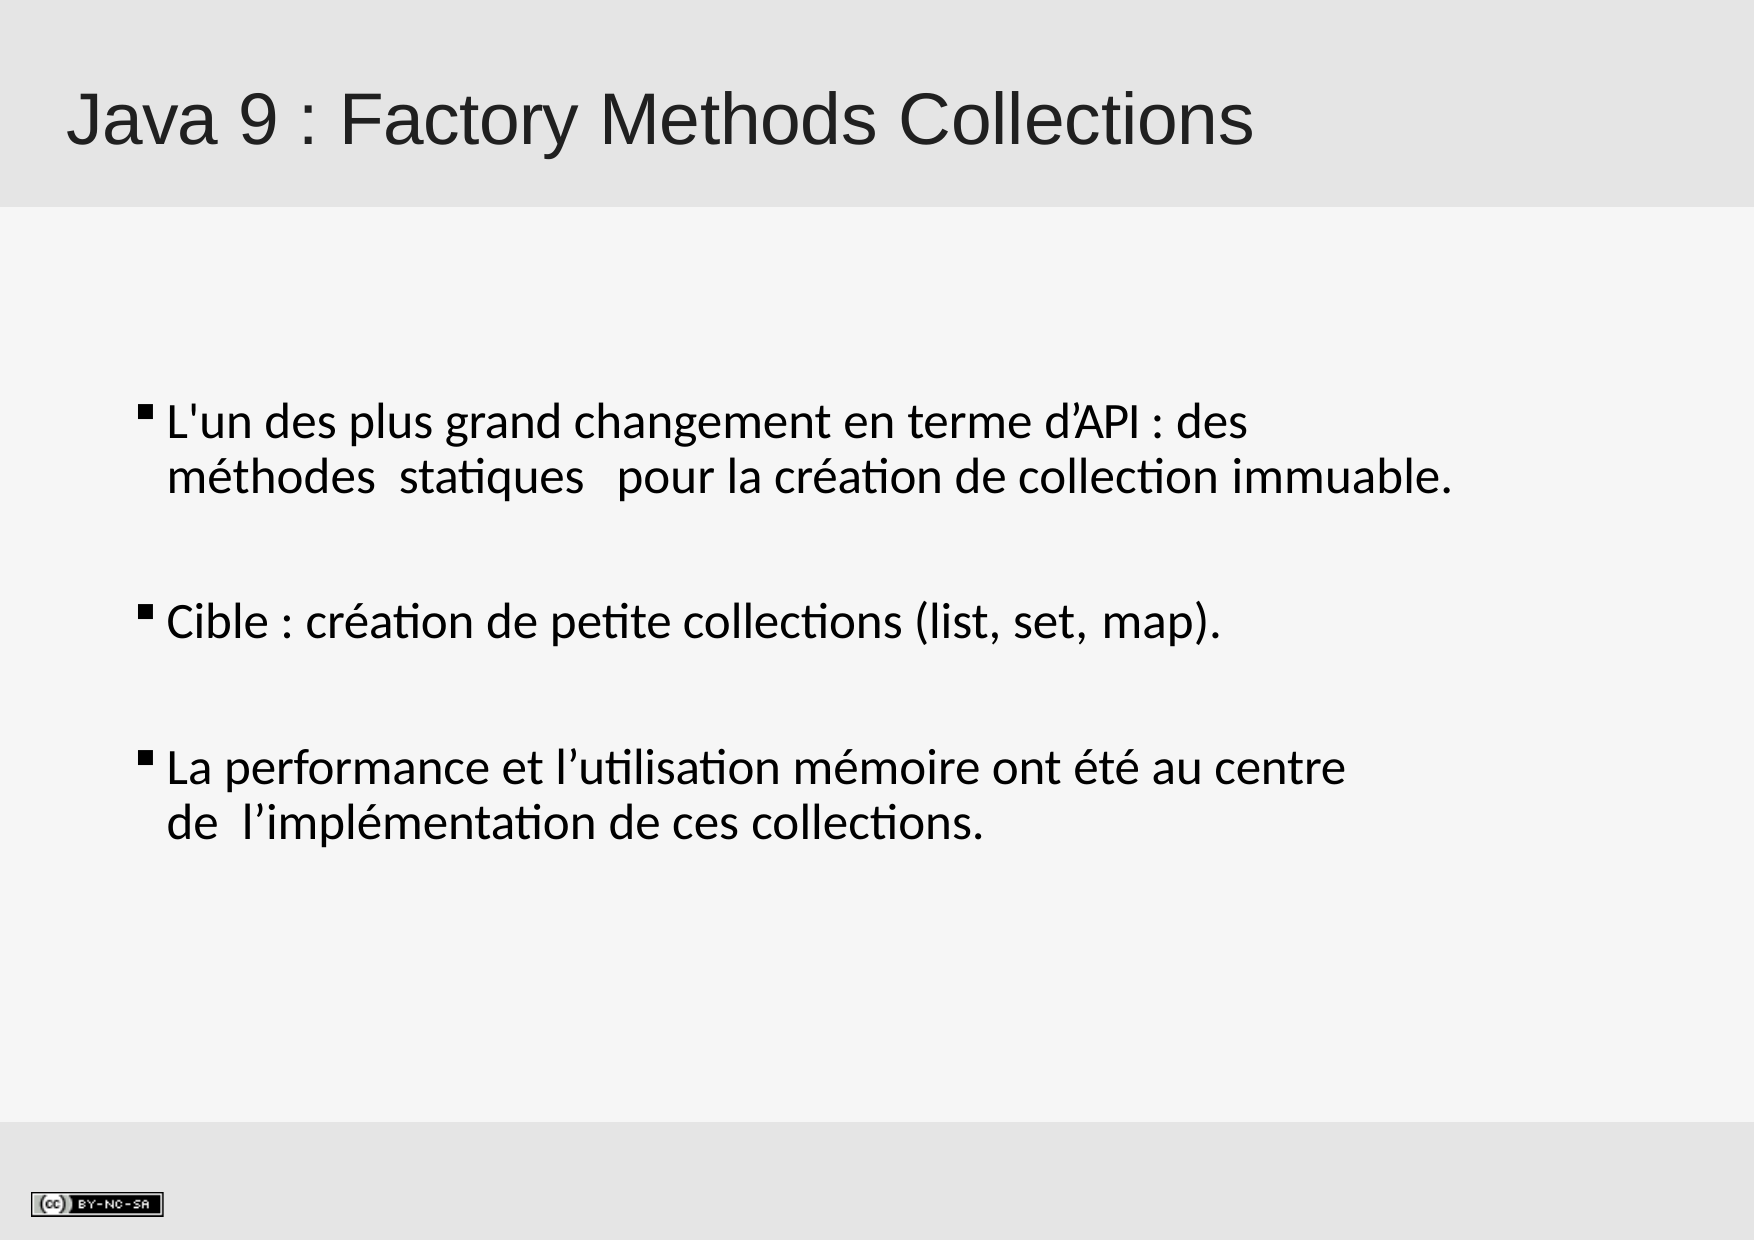

# Java 9 : Factory Methods Collections
L'un des plus grand changement en terme d’API : des méthodes  statiques	pour la création de collection immuable.

Cible : création de petite collections (list, set, map).

La performance et l’utilisation mémoire ont été au centre de  l’implémentation de ces collections.